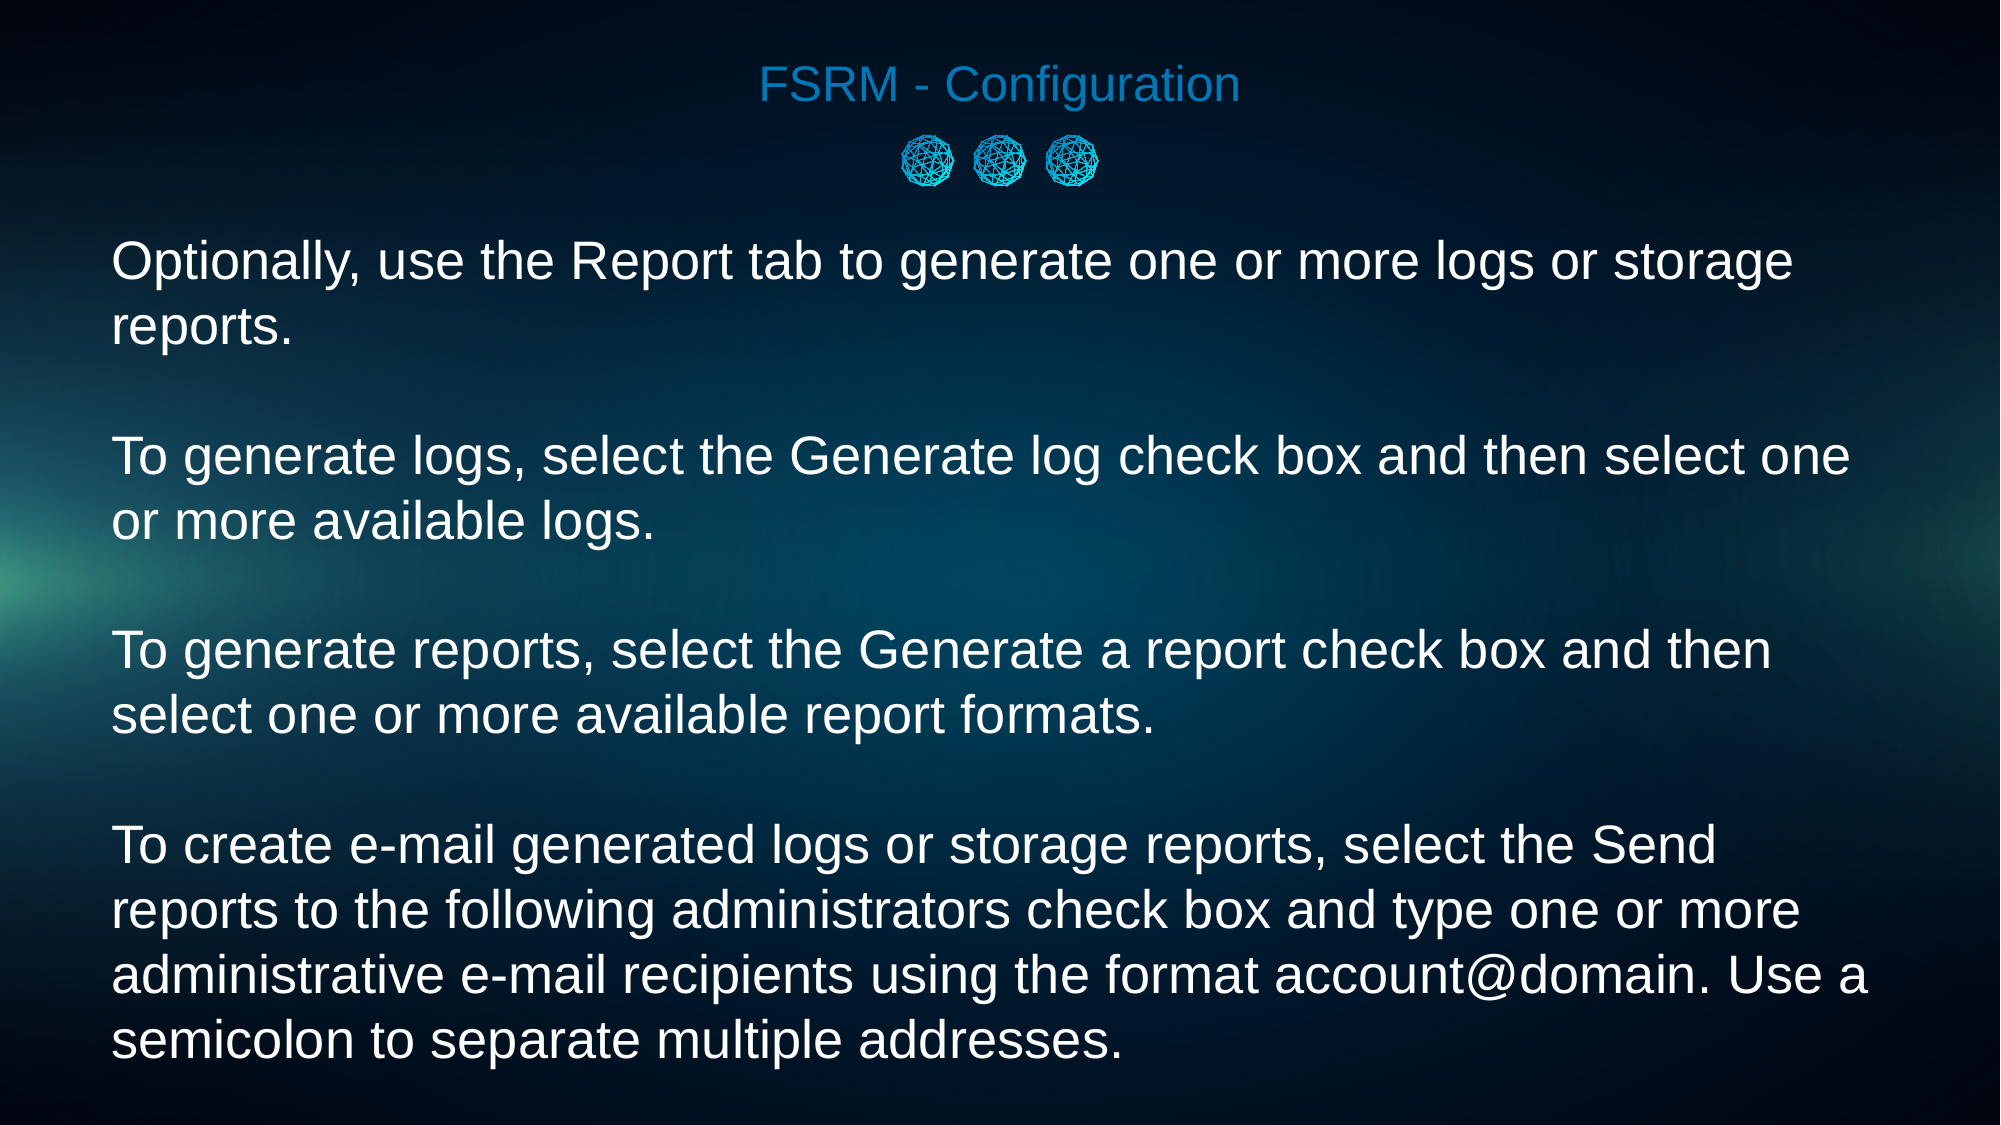

FSRM - Configuration

Optionally, use the Report tab to generate one or more logs or storage reports.

To generate logs, select the Generate log check box and then select one or more available logs.

To generate reports, select the Generate a report check box and then select one or more available report formats.

To create e-mail generated logs or storage reports, select the Send reports to the following administrators check box and type one or more administrative e-mail recipients using the format account@domain. Use a semicolon to separate multiple addresses.